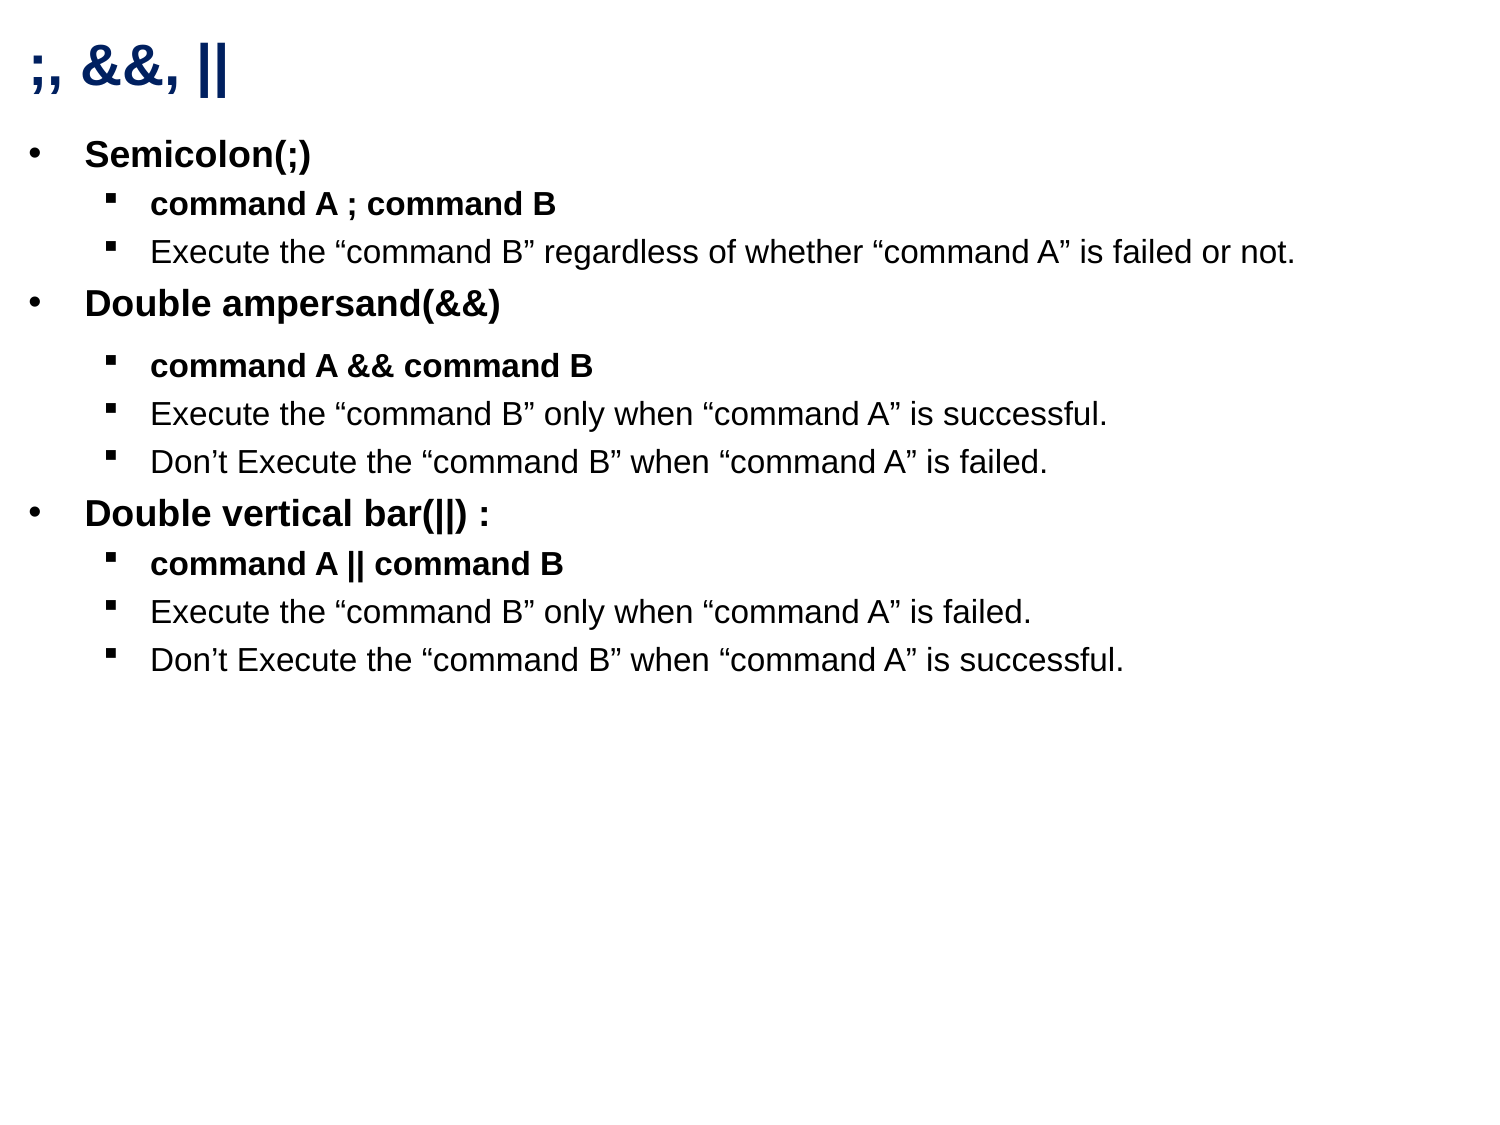

;, &&, ||
Semicolon(;)
command A ; command B
Execute the “command B” regardless of whether “command A” is failed or not.
Double ampersand(&&)
command A && command B
Execute the “command B” only when “command A” is successful.
Don’t Execute the “command B” when “command A” is failed.
Double vertical bar(||) :
command A || command B
Execute the “command B” only when “command A” is failed.
Don’t Execute the “command B” when “command A” is successful.